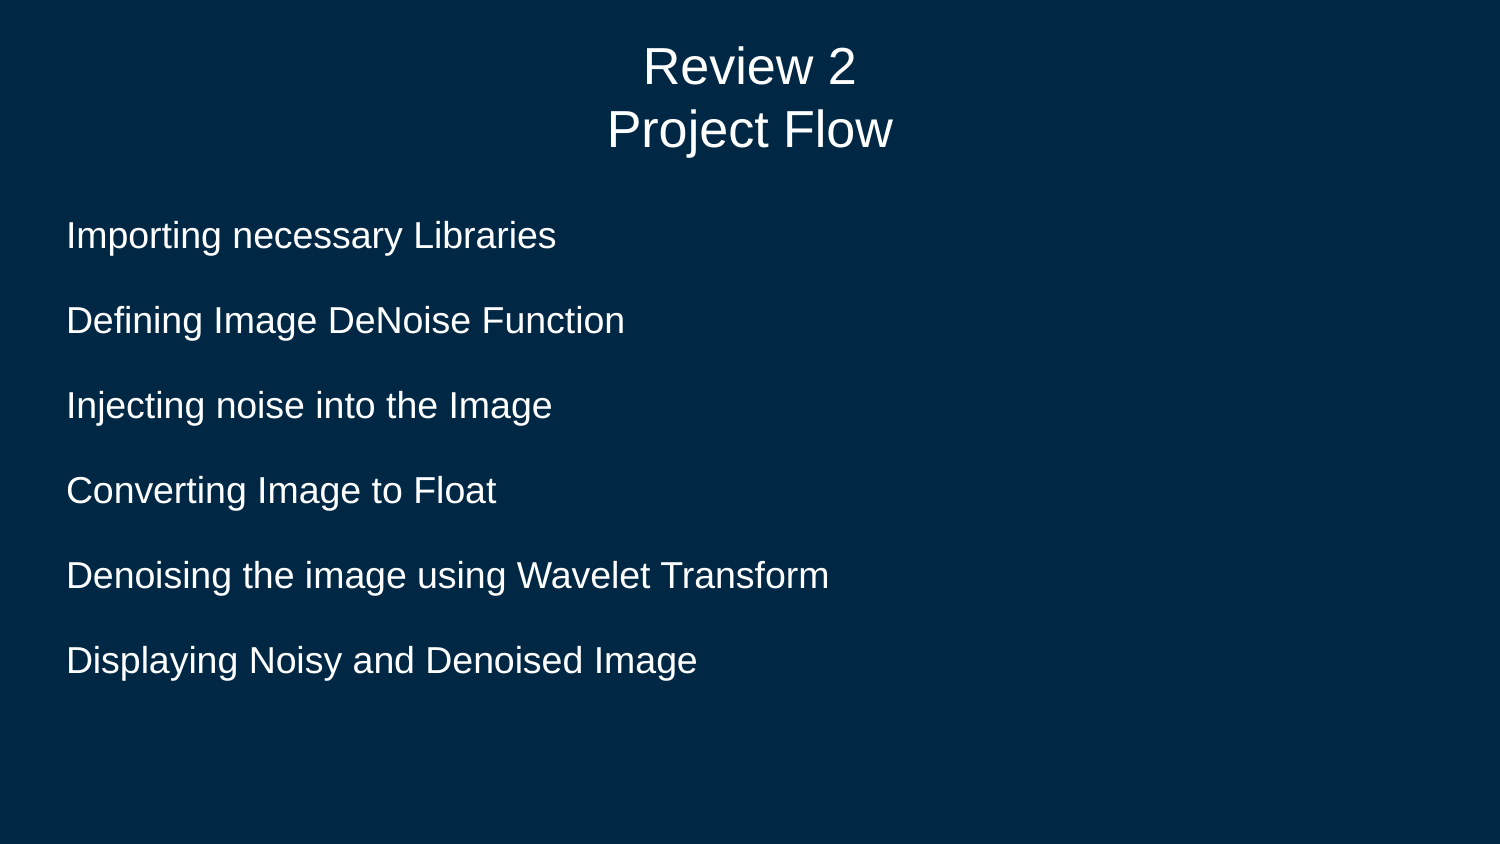

# Review 2
Project Flow
Importing necessary Libraries
Defining Image DeNoise Function
Injecting noise into the Image
Converting Image to Float
Denoising the image using Wavelet Transform
Displaying Noisy and Denoised Image